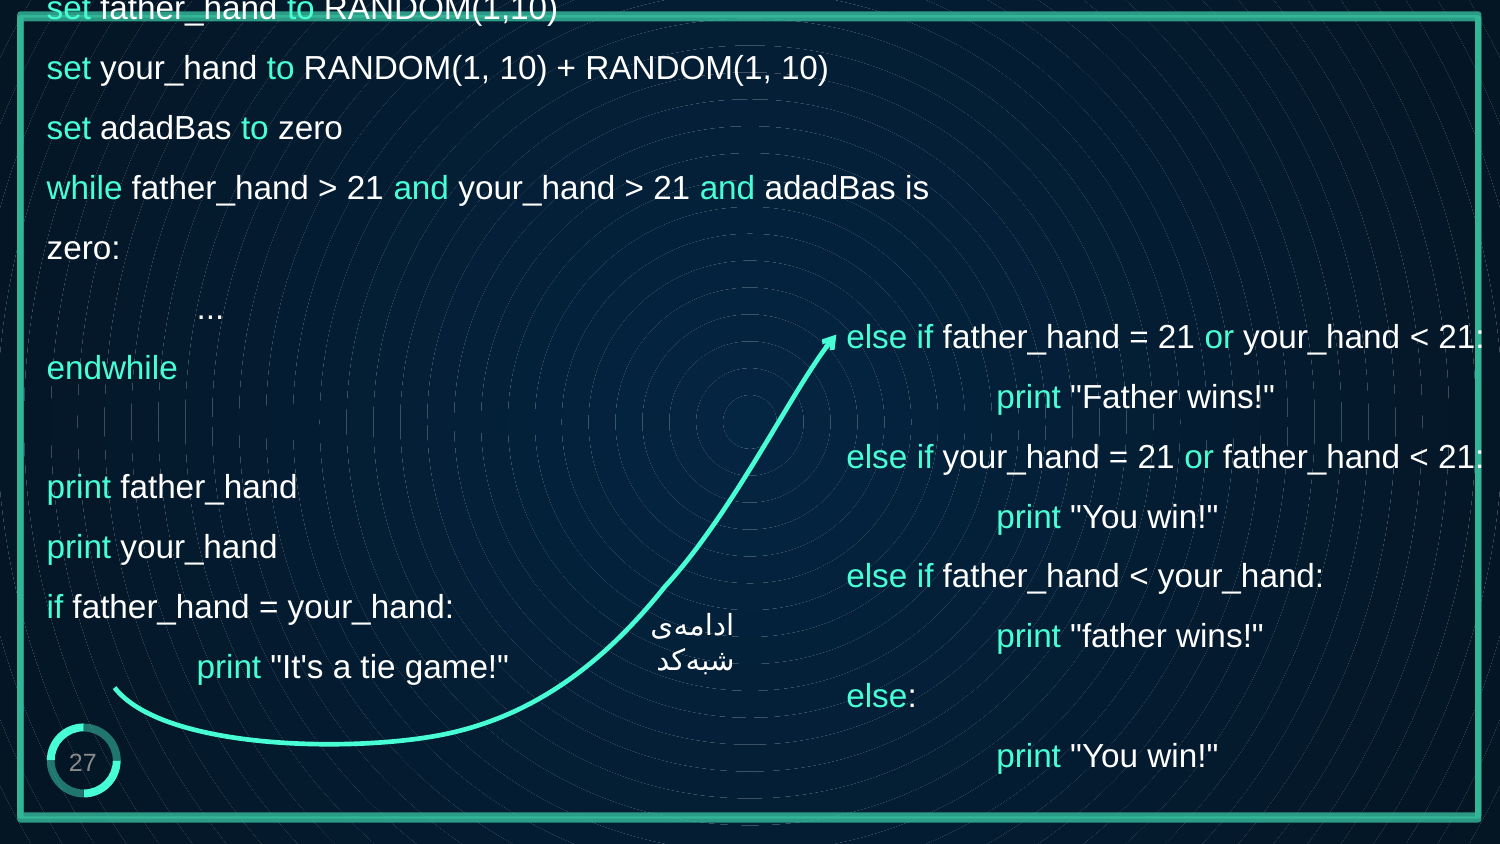

set father_hand to RANDOM(1,10)
set your_hand to RANDOM(1, 10) + RANDOM(1, 10)
set adadBas to zero
while father_hand > 21 and your_hand > 21 and adadBas is zero:
	...
endwhile

print father_hand
print your_hand
if father_hand = your_hand:
	print "It's a tie game!"
else if father_hand = 21 or your_hand < 21:
	print "Father wins!"
else if your_hand = 21 or father_hand < 21:
	print "You win!"
else if father_hand < your_hand:
	print "father wins!"
else:
	print "You win!"

ادامه‌ی
شبه‌کد
27